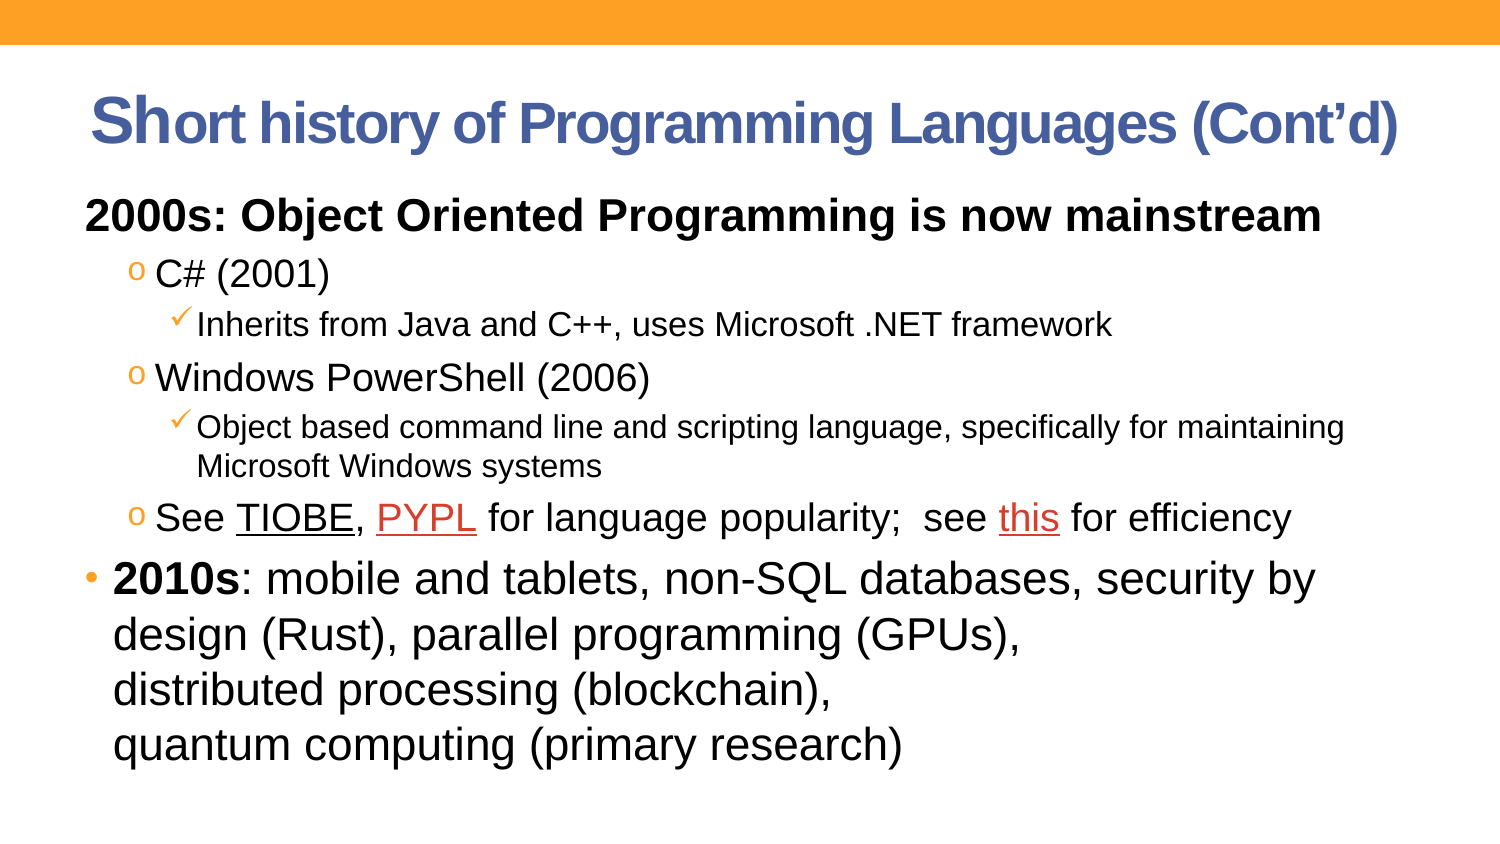

# Short history of Programming Languages (Cont’d)
2000s: Object Oriented Programming is now mainstream
C# (2001)
Inherits from Java and C++, uses Microsoft .NET framework
Windows PowerShell (2006)
Object based command line and scripting language, specifically for maintaining Microsoft Windows systems
See TIOBE, PYPL for language popularity;  see this for efficiency
2010s: mobile and tablets, non-SQL databases, security by design (Rust), parallel programming (GPUs),
distributed processing (blockchain),
quantum computing (primary research)